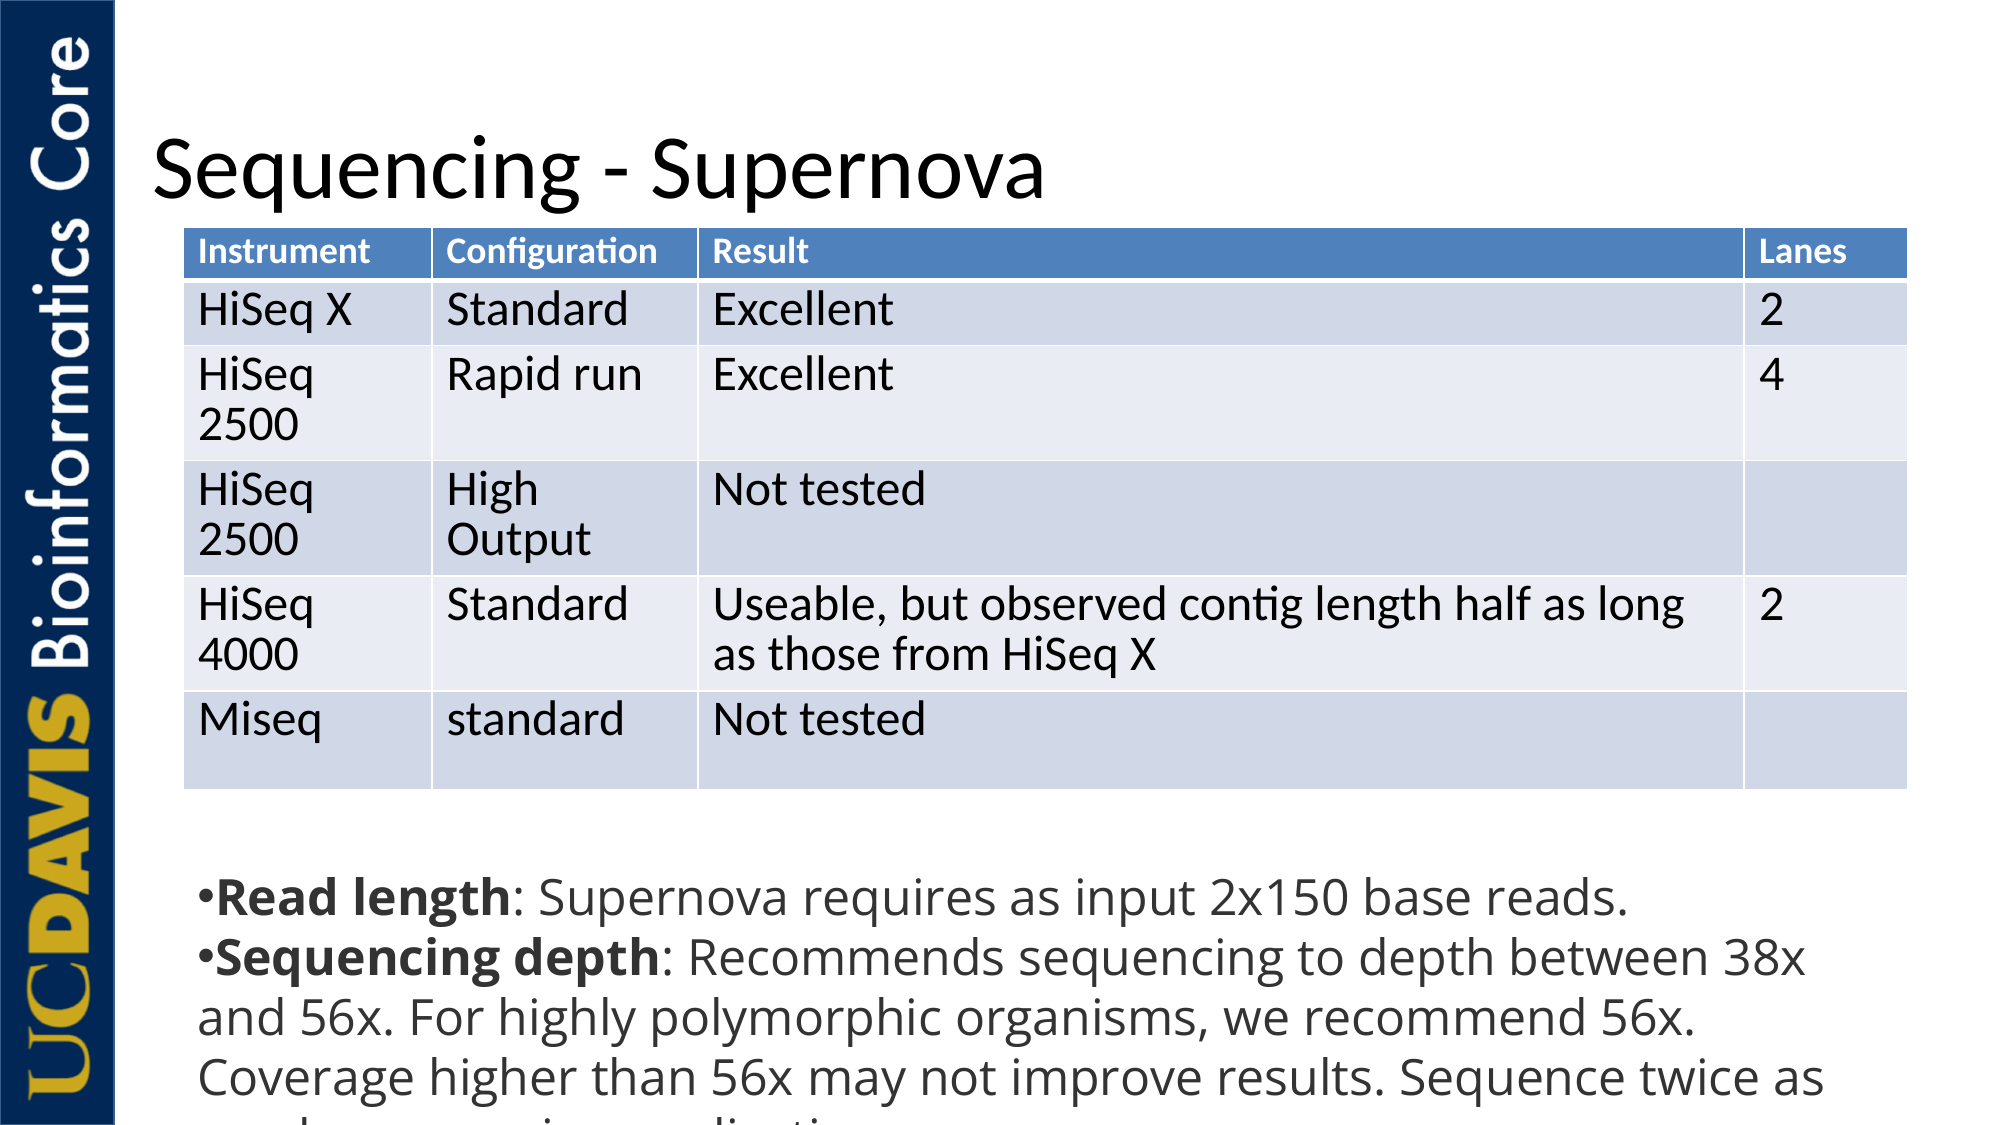

# Sequencing - Supernova
| Instrument | Configuration | Result | Lanes |
| --- | --- | --- | --- |
| HiSeq X | Standard | Excellent | 2 |
| HiSeq 2500 | Rapid run | Excellent | 4 |
| HiSeq 2500 | High Output | Not tested |  |
| HiSeq 4000 | Standard | Useable, but observed contig length half as long as those from HiSeq X | 2 |
| Miseq | standard | Not tested |  |
Read length: Supernova requires as input 2x150 base reads.
Sequencing depth: Recommends sequencing to depth between 38x and 56x. For highly polymorphic organisms, we recommend 56x. Coverage higher than 56x may not improve results. Sequence twice as much as mapping application